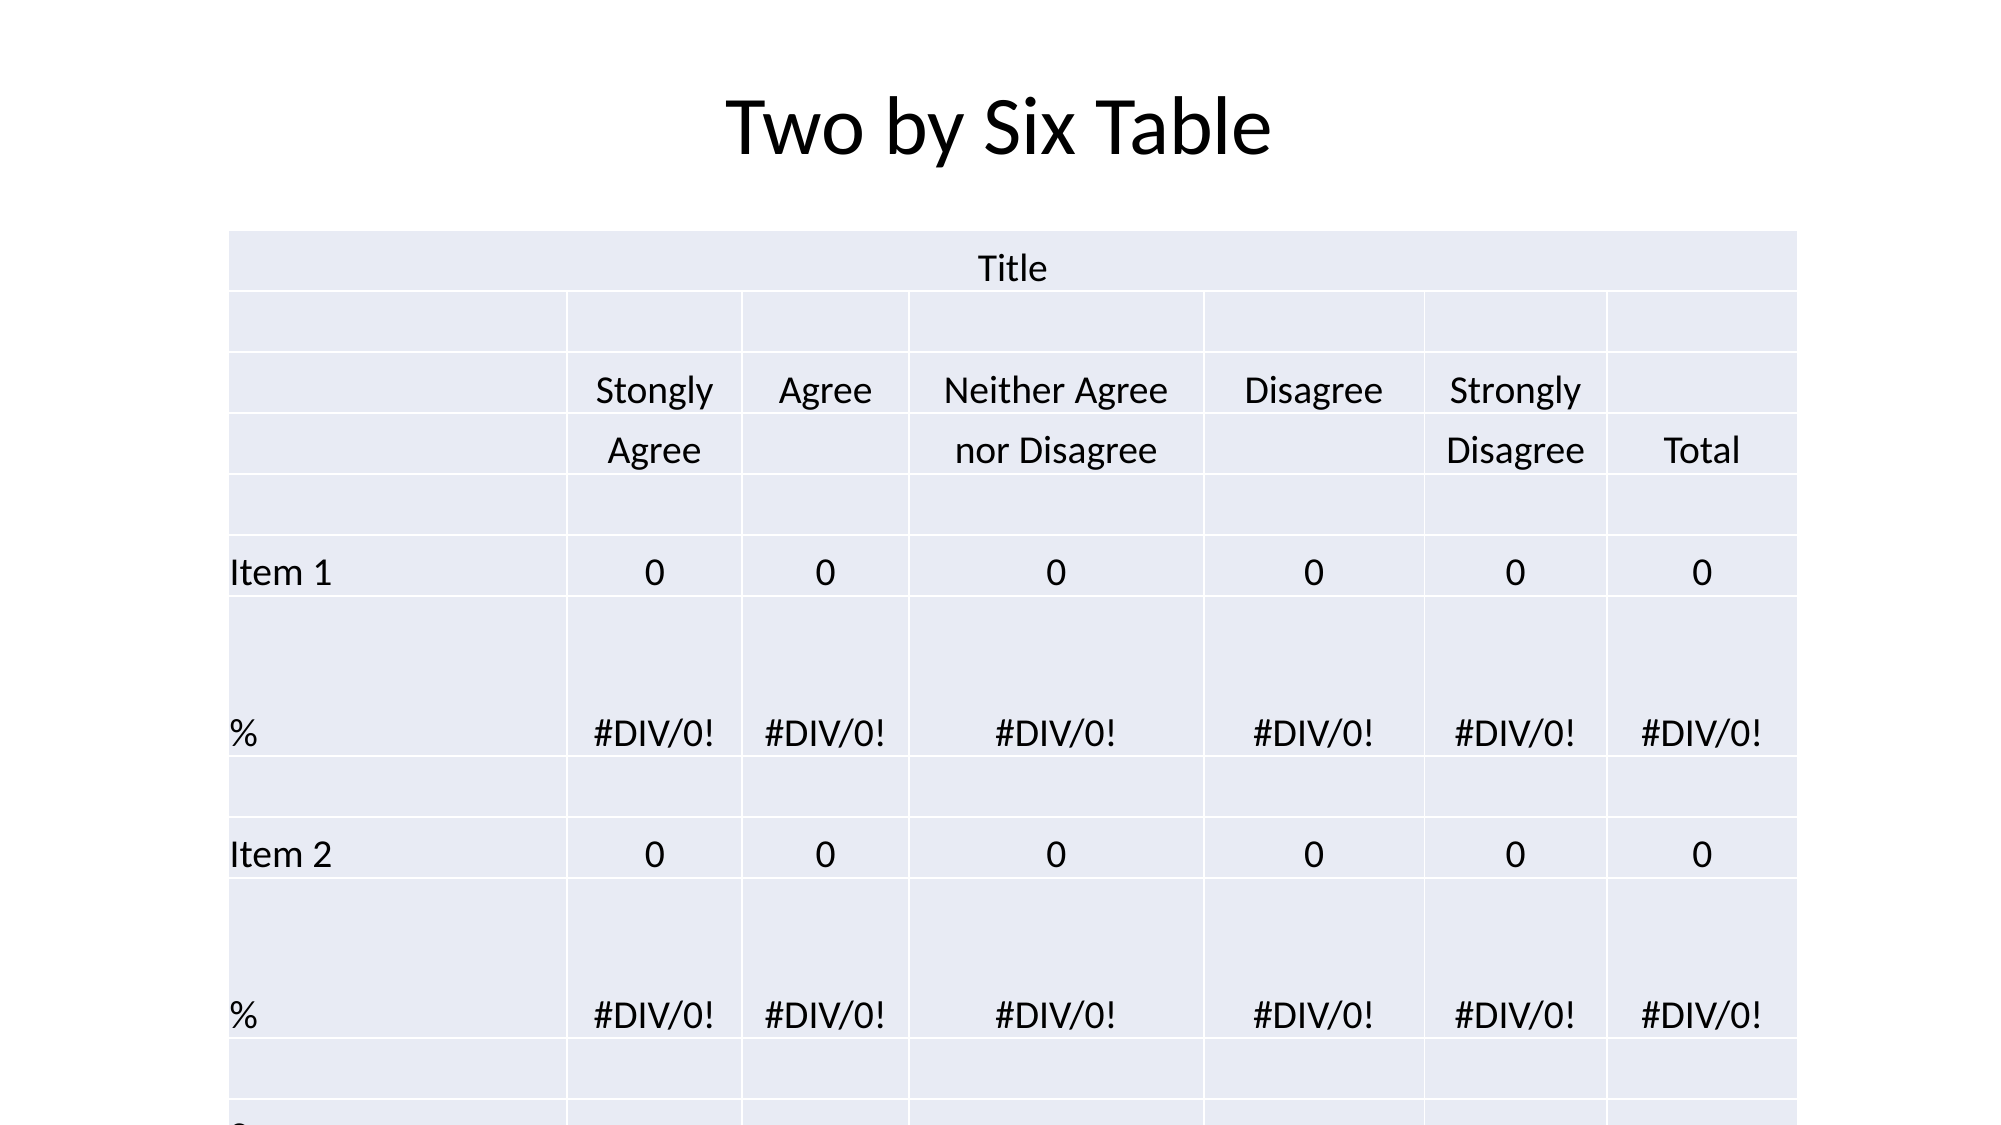

# Two by Six Table
| Title |  |  |  |  |  |  |
| --- | --- | --- | --- | --- | --- | --- |
|  |  |  |  |  |  |  |
|  | Stongly | Agree | Neither Agree | Disagree | Strongly |  |
|  | Agree |  | nor Disagree |  | Disagree | Total |
|  |  |  |  |  |  |  |
| Item 1 | 0 | 0 | 0 | 0 | 0 | 0 |
| % | #DIV/0! | #DIV/0! | #DIV/0! | #DIV/0! | #DIV/0! | #DIV/0! |
|  |  |  |  |  |  |  |
| Item 2 | 0 | 0 | 0 | 0 | 0 | 0 |
| % | #DIV/0! | #DIV/0! | #DIV/0! | #DIV/0! | #DIV/0! | #DIV/0! |
|  |  |  |  |  |  |  |
| Source: |  |  |  |  |  |  |